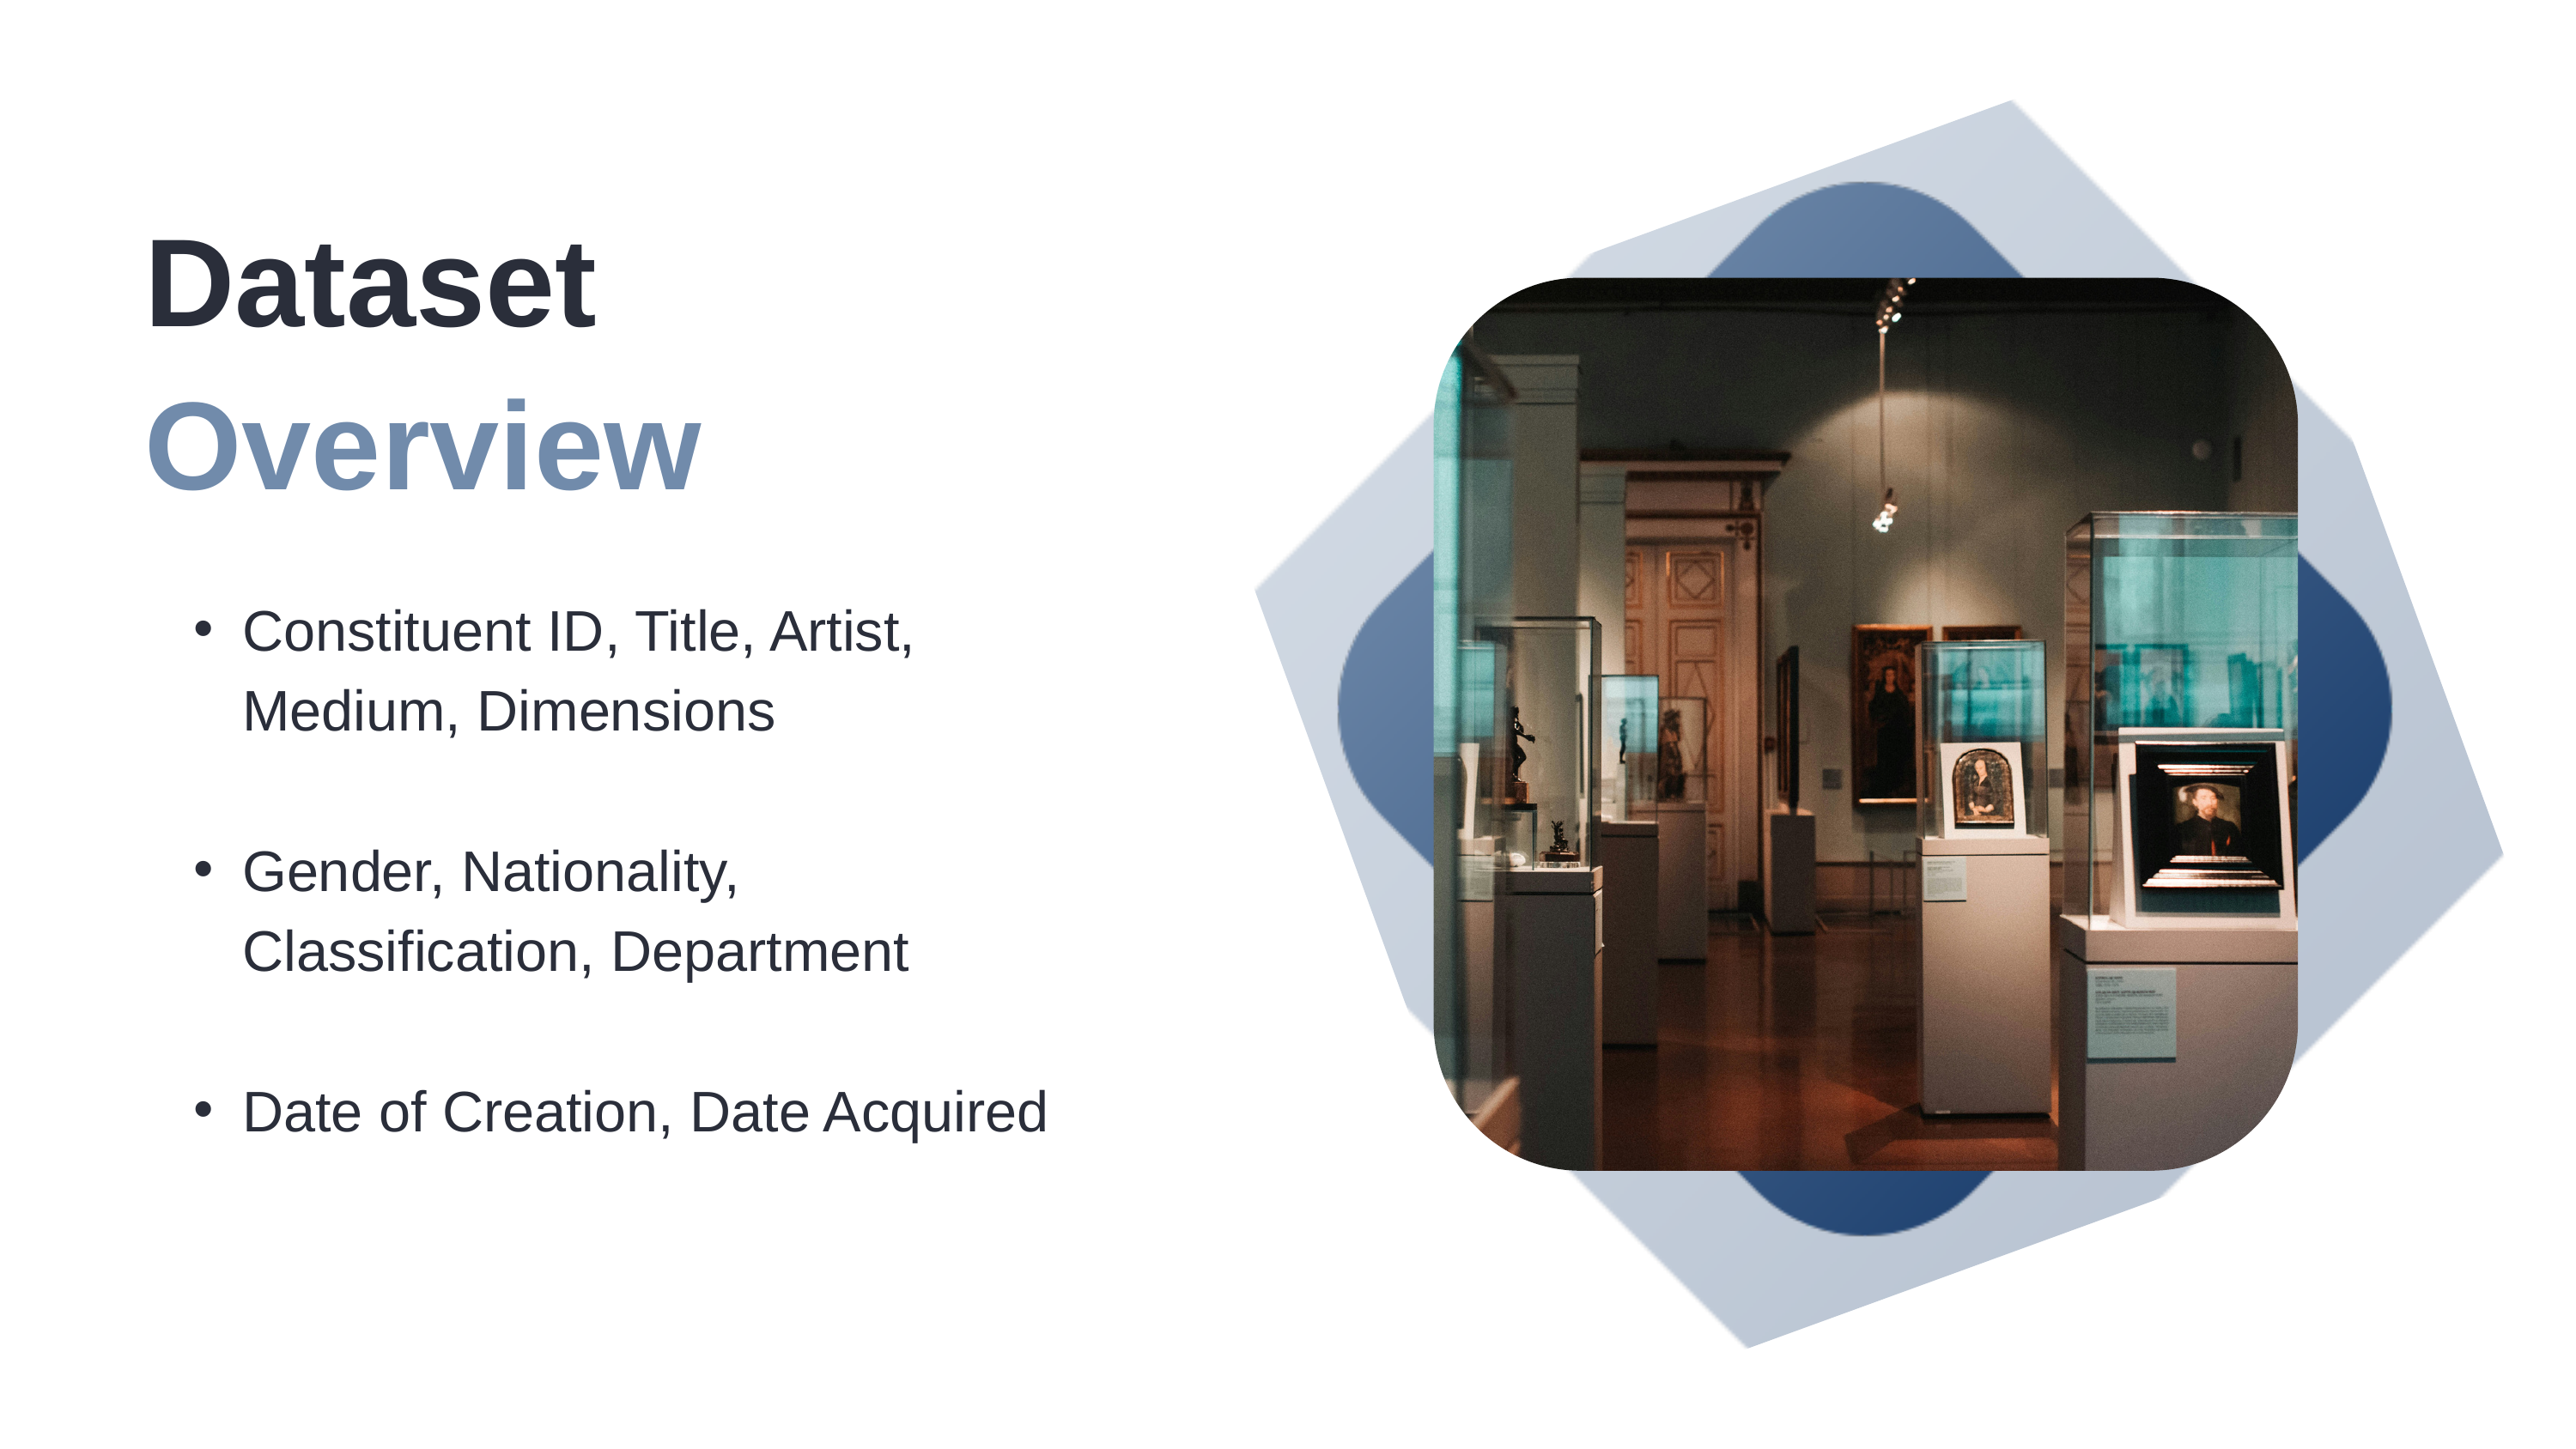

Dataset Overview
Constituent ID, Title, Artist, Medium, Dimensions

Gender, Nationality, Classification, Department

Date of Creation, Date Acquired